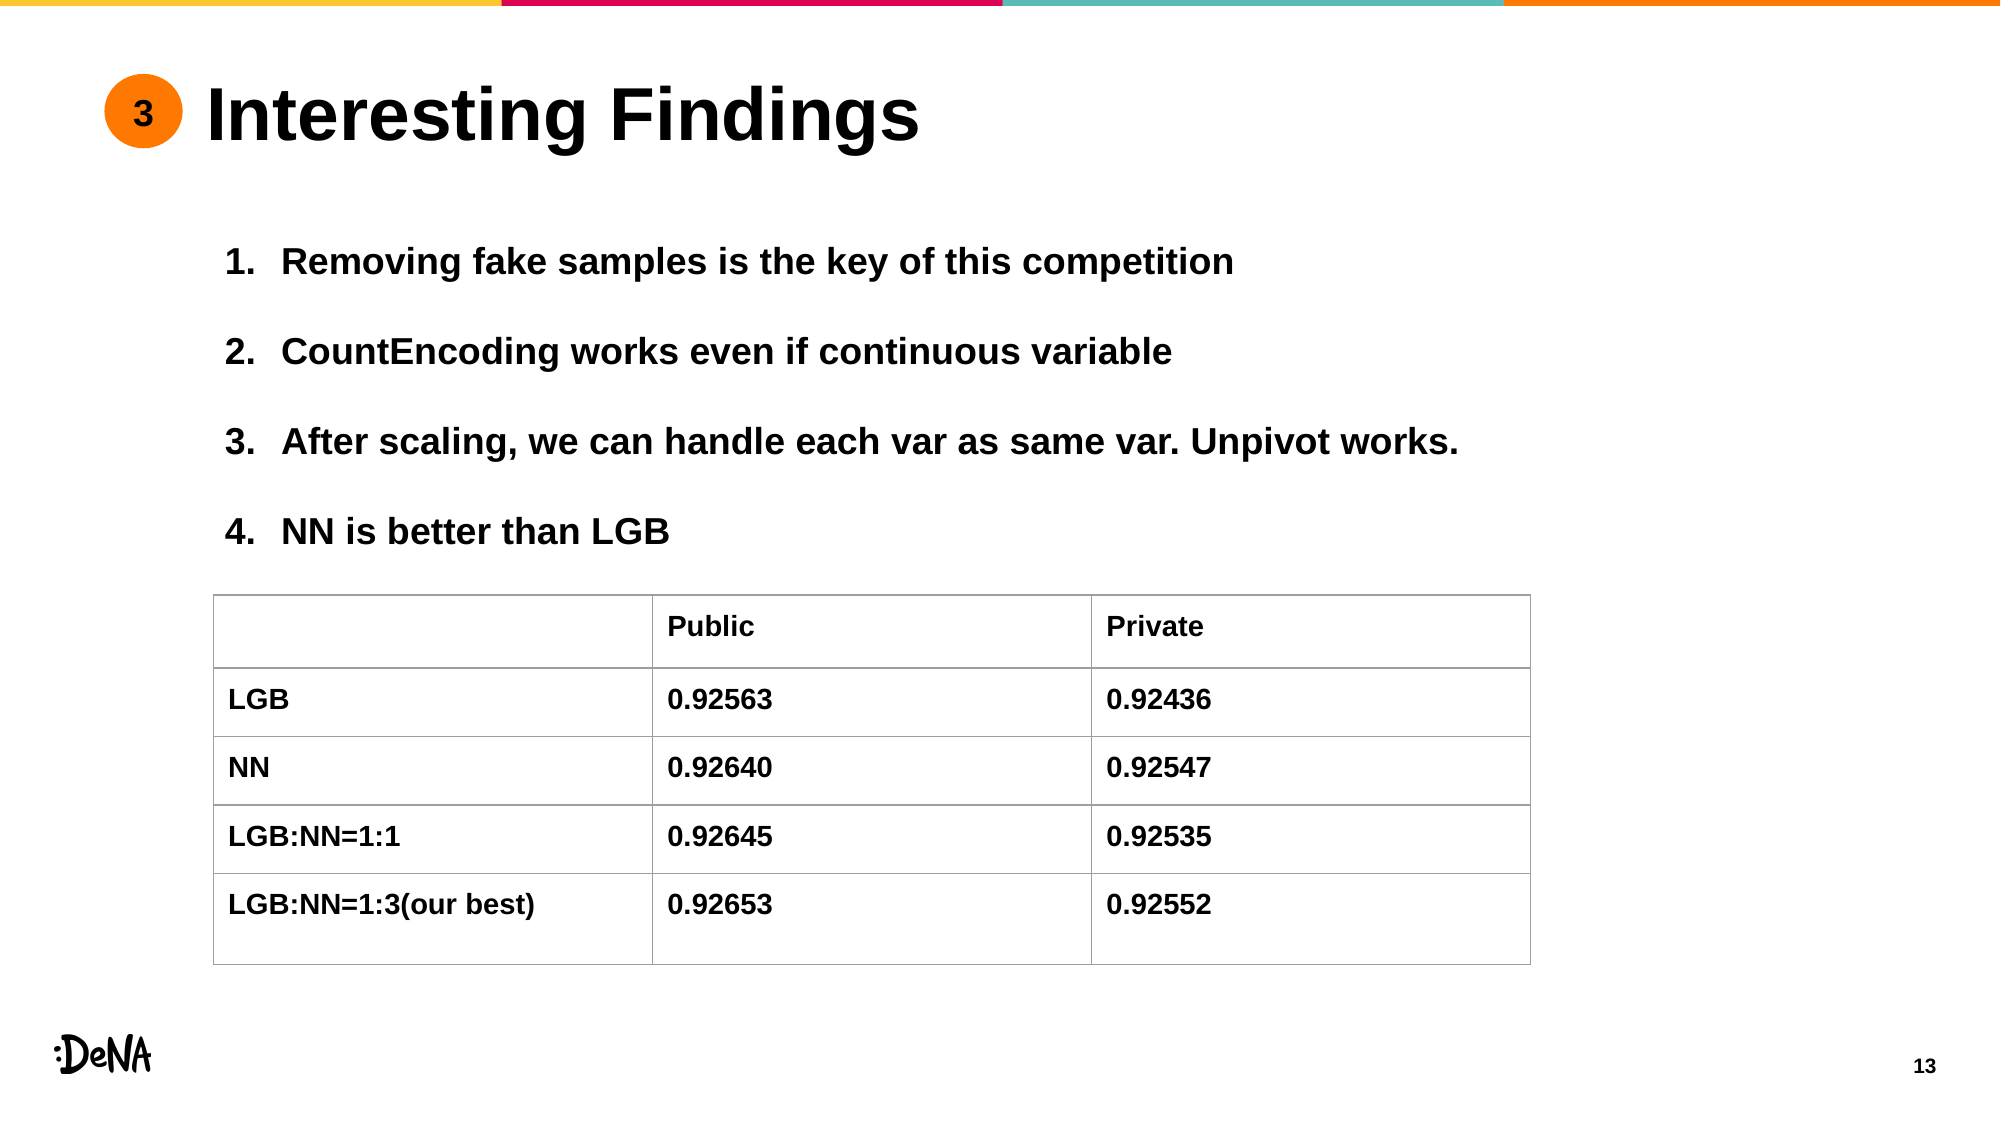

Interesting Findings
3
Removing fake samples is the key of this competition
CountEncoding works even if continuous variable
After scaling, we can handle each var as same var. Unpivot works.
NN is better than LGB
|  | Public | Private |
| --- | --- | --- |
| LGB | 0.92563 | 0.92436 |
| NN | 0.92640 | 0.92547 |
| LGB:NN=1:1 | 0.92645 | 0.92535 |
| LGB:NN=1:3(our best) | 0.92653 | 0.92552 |
13